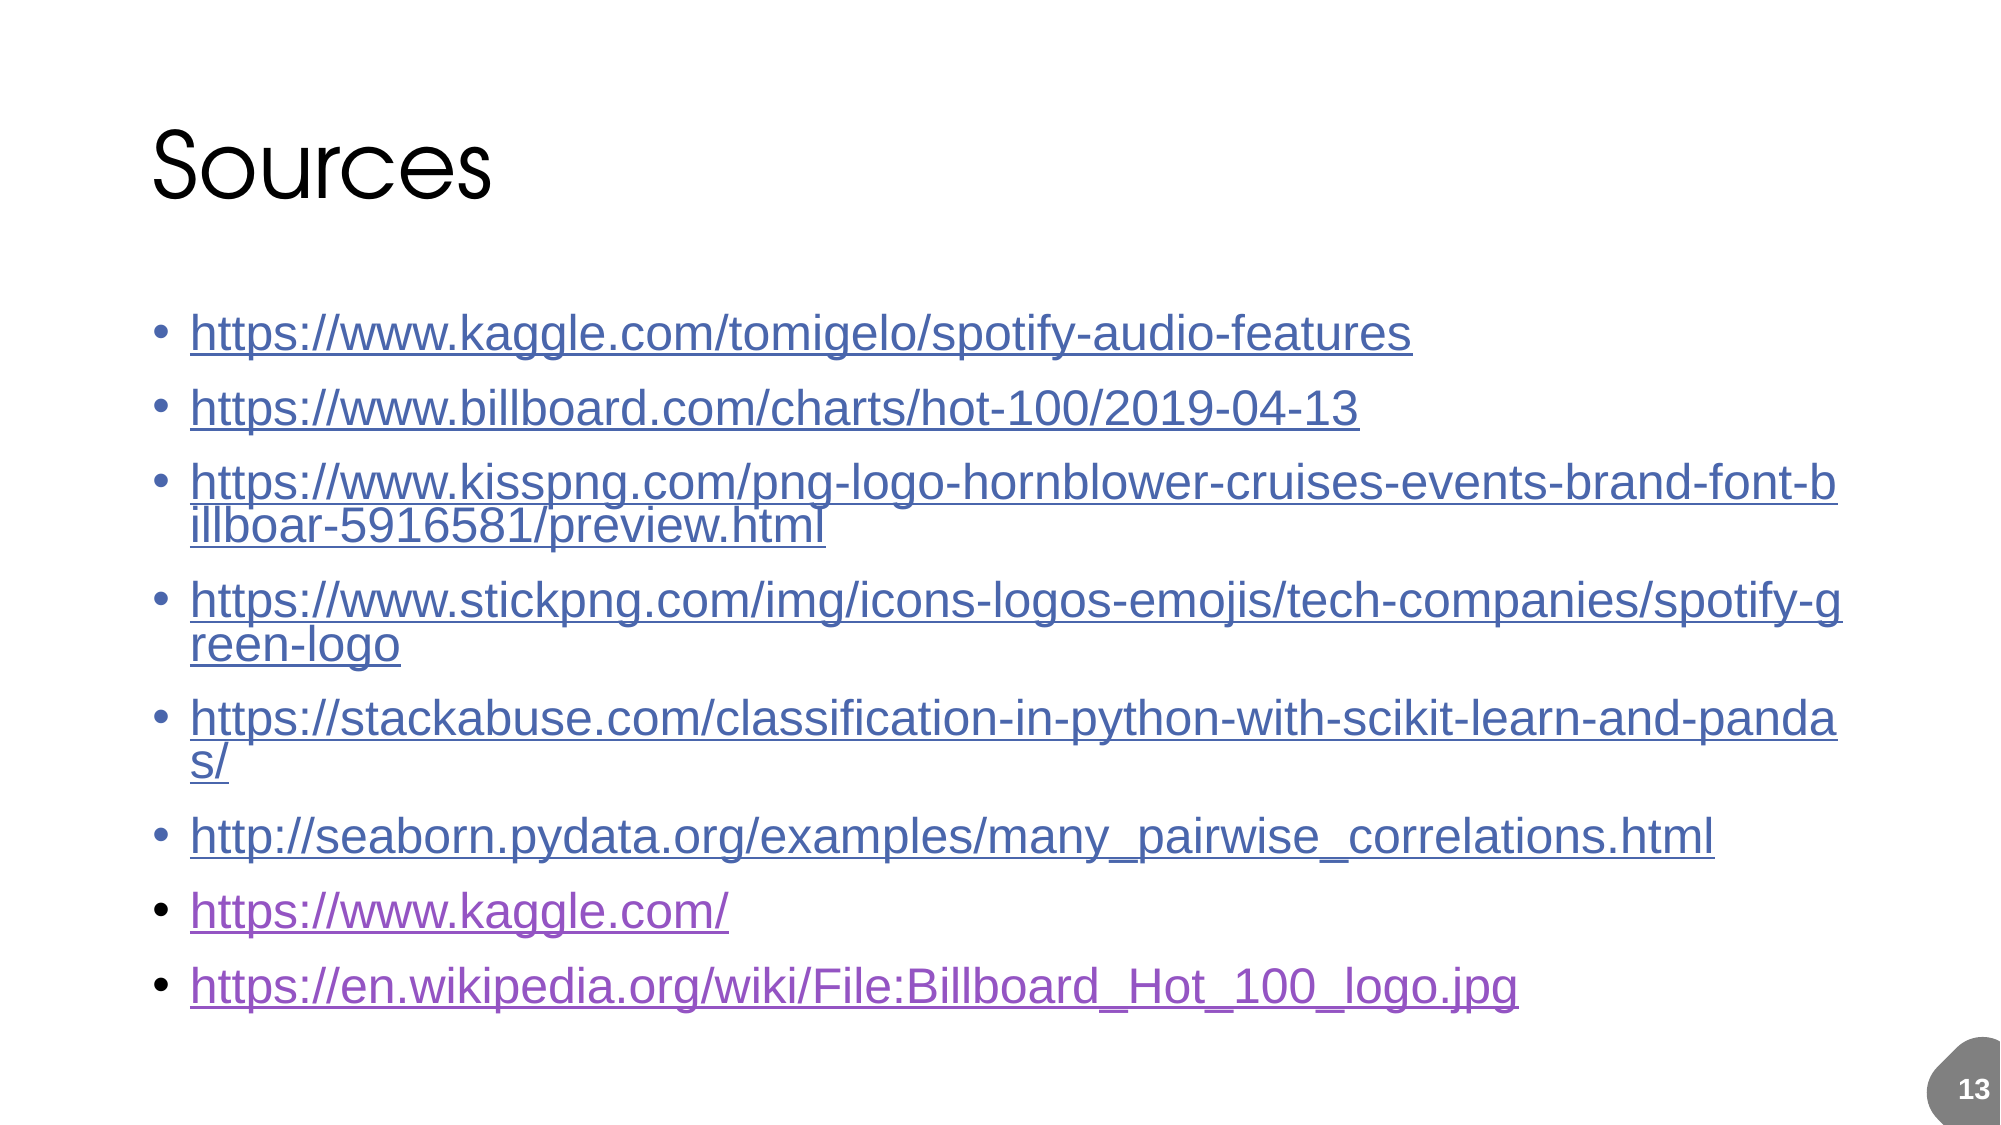

# Sources
https://www.kaggle.com/tomigelo/spotify-audio-features
https://www.billboard.com/charts/hot-100/2019-04-13
https://www.kisspng.com/png-logo-hornblower-cruises-events-brand-font-billboar-5916581/preview.html
https://www.stickpng.com/img/icons-logos-emojis/tech-companies/spotify-green-logo
https://stackabuse.com/classification-in-python-with-scikit-learn-and-pandas/
http://seaborn.pydata.org/examples/many_pairwise_correlations.html
https://www.kaggle.com/
https://en.wikipedia.org/wiki/File:Billboard_Hot_100_logo.jpg

13